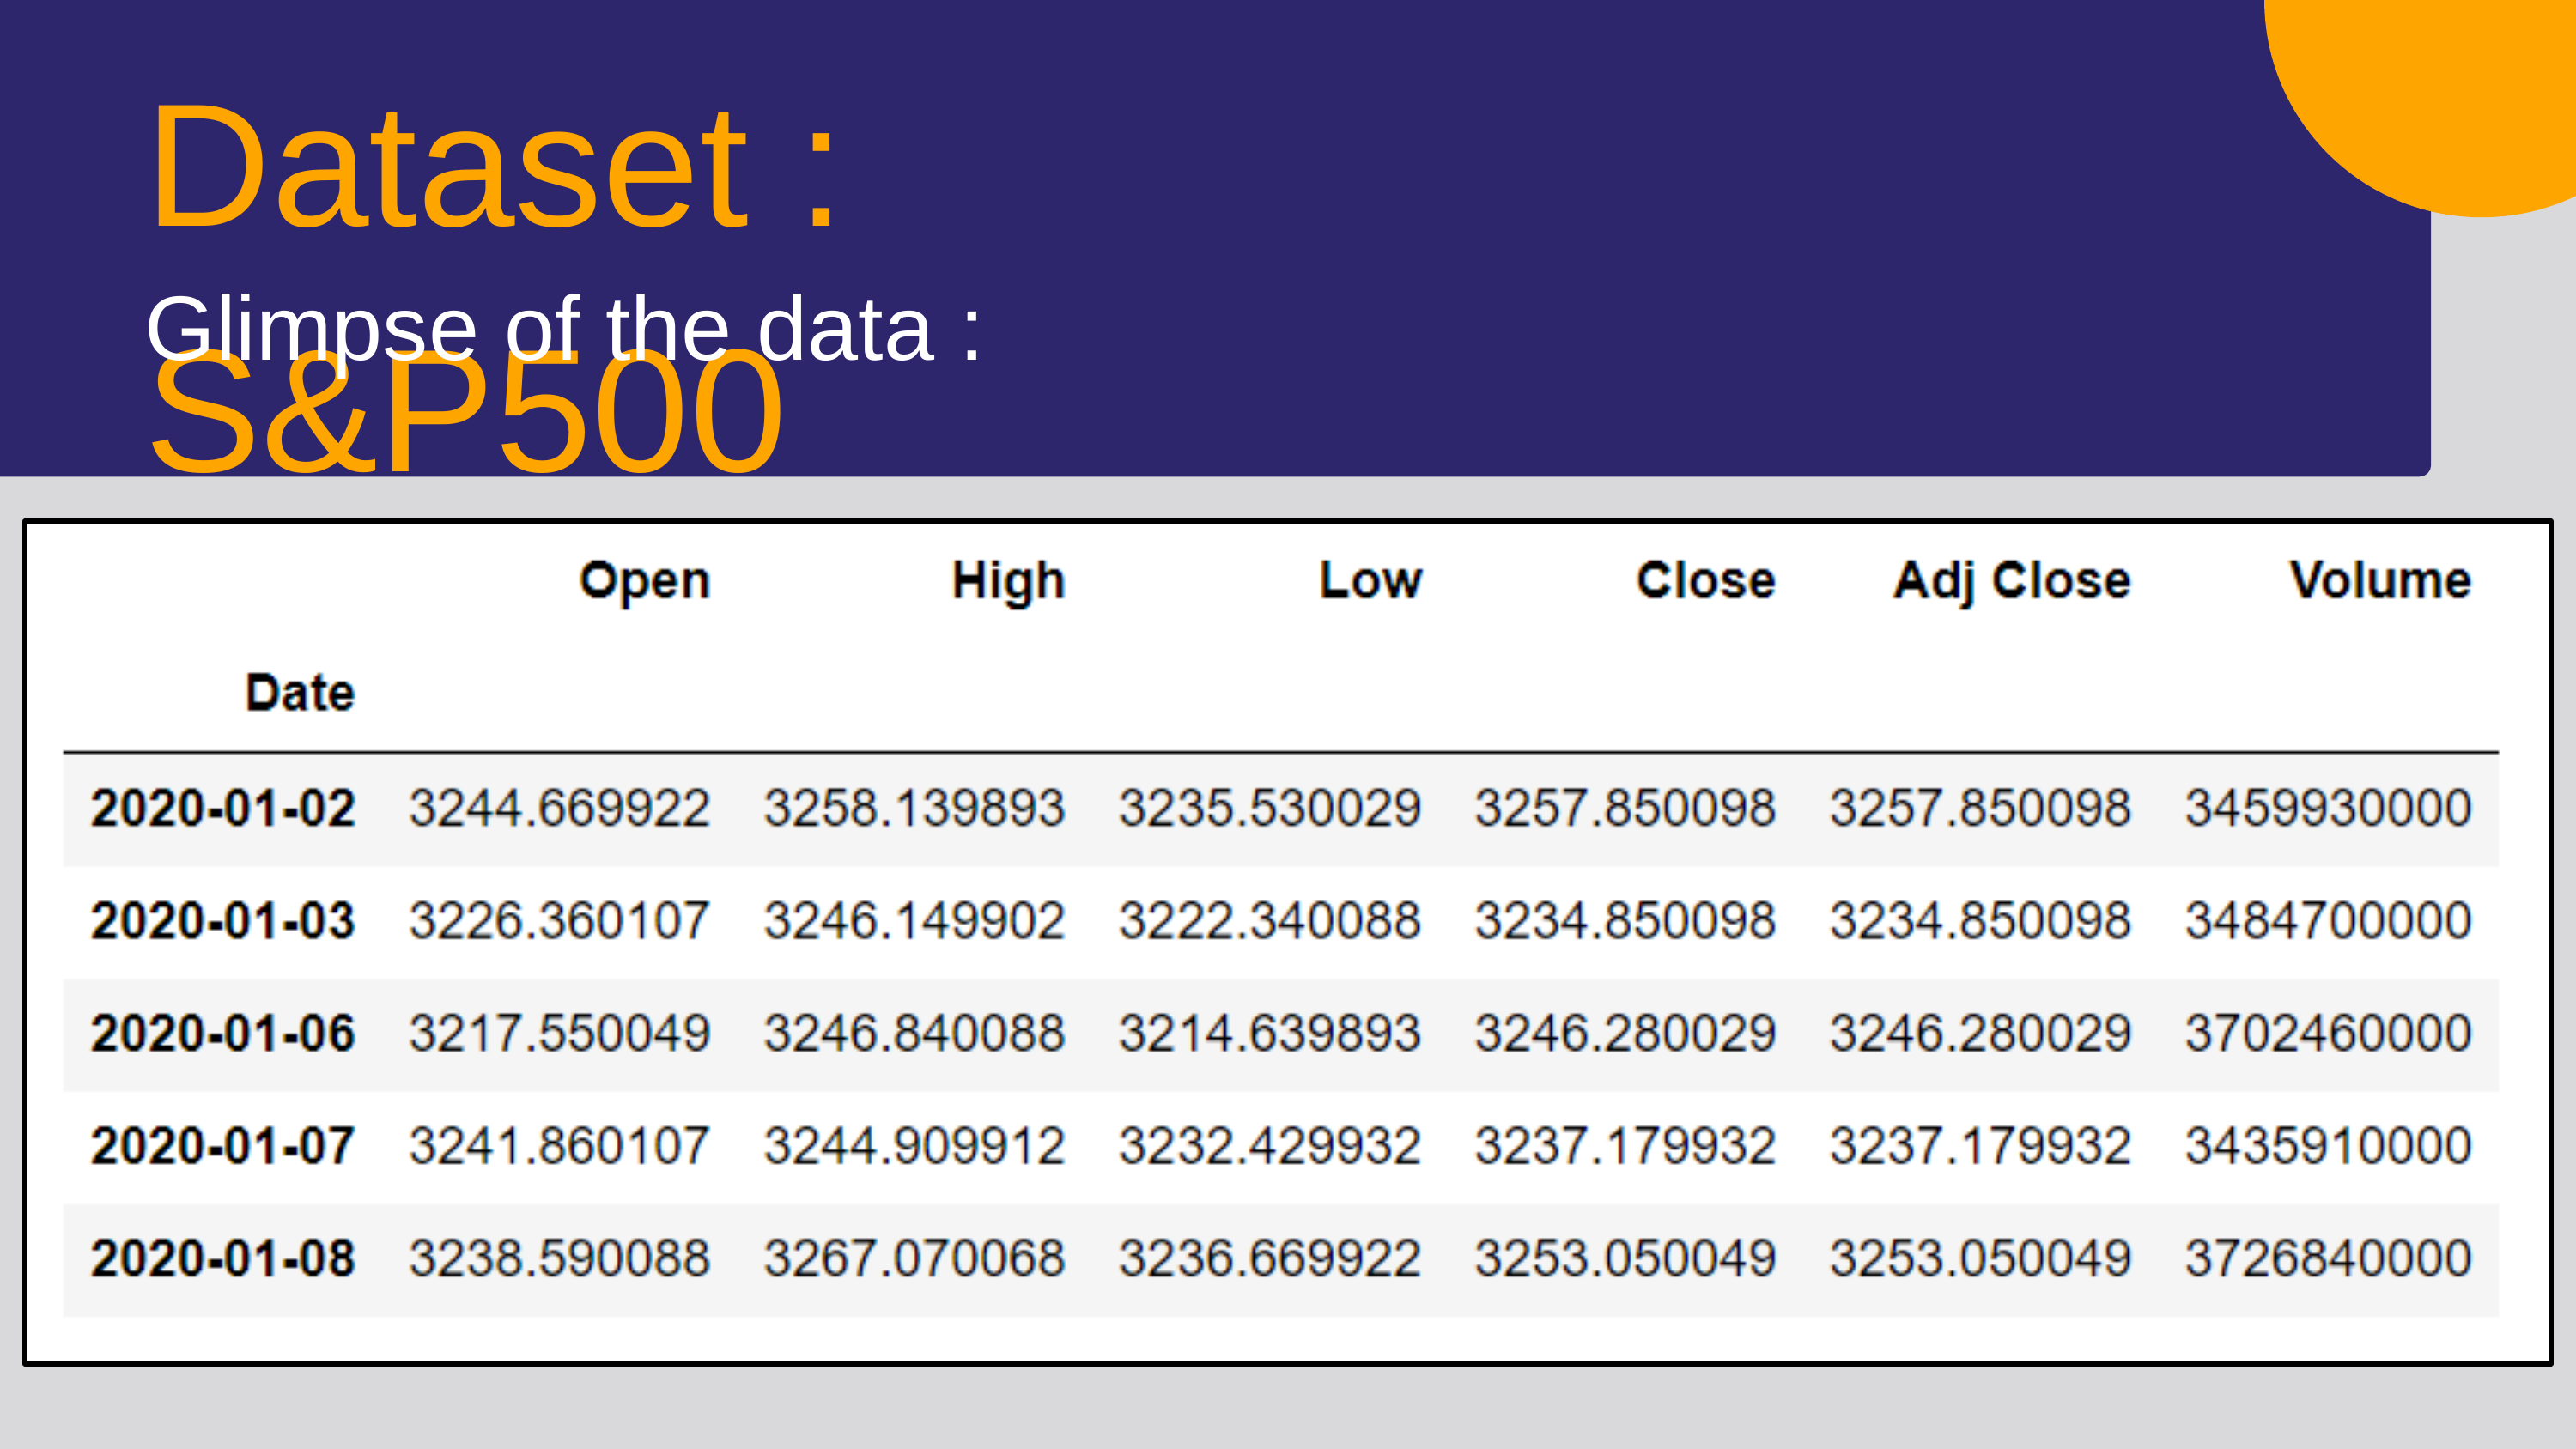

Dataset : S&P500
Glimpse of the data :